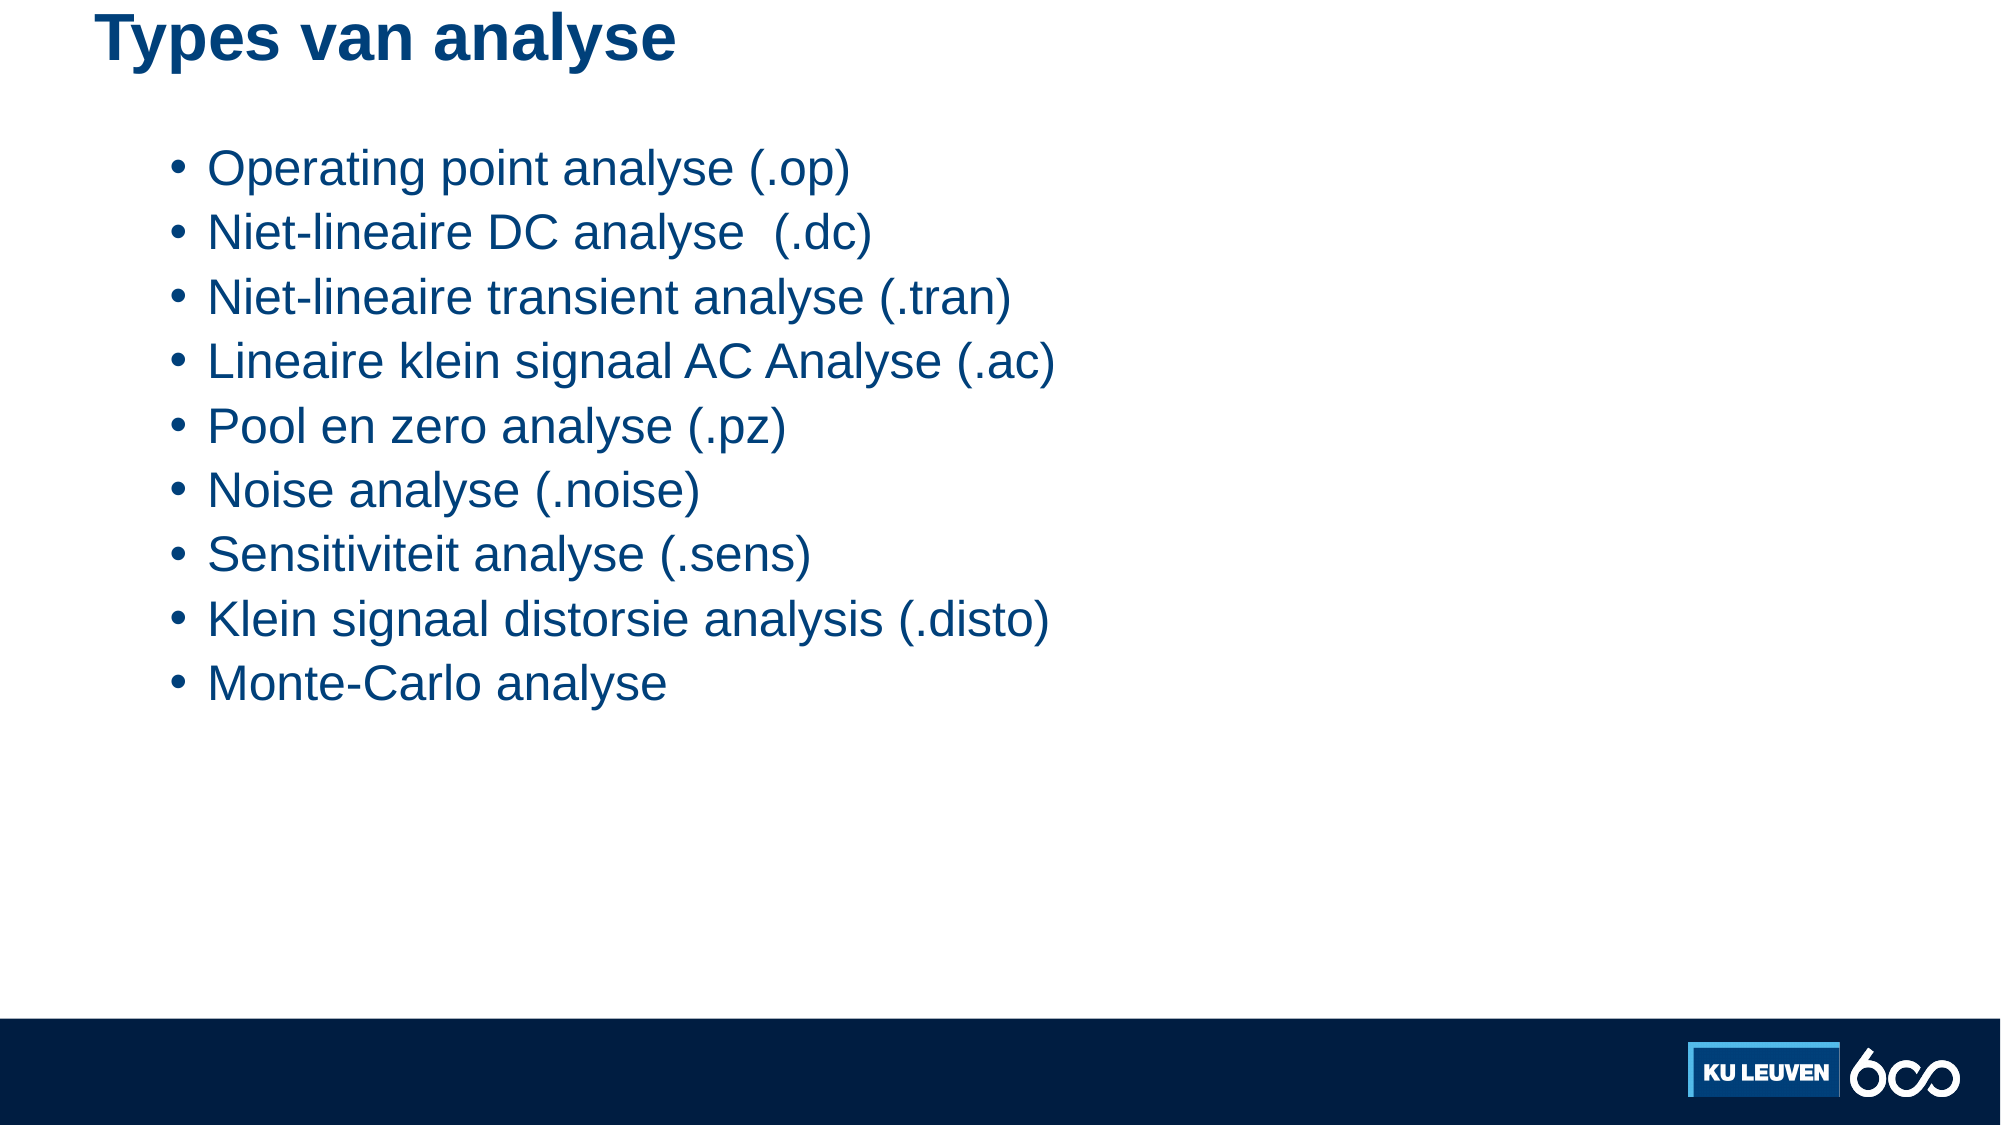

# Types van analyse
Operating point analyse (.op)
Niet-lineaire DC analyse  (.dc)
Niet-lineaire transient analyse (.tran)
Lineaire klein signaal AC Analyse (.ac)
Pool en zero analyse (.pz)
Noise analyse (.noise)
Sensitiviteit analyse (.sens)
Klein signaal distorsie analysis (.disto)
Monte-Carlo analyse